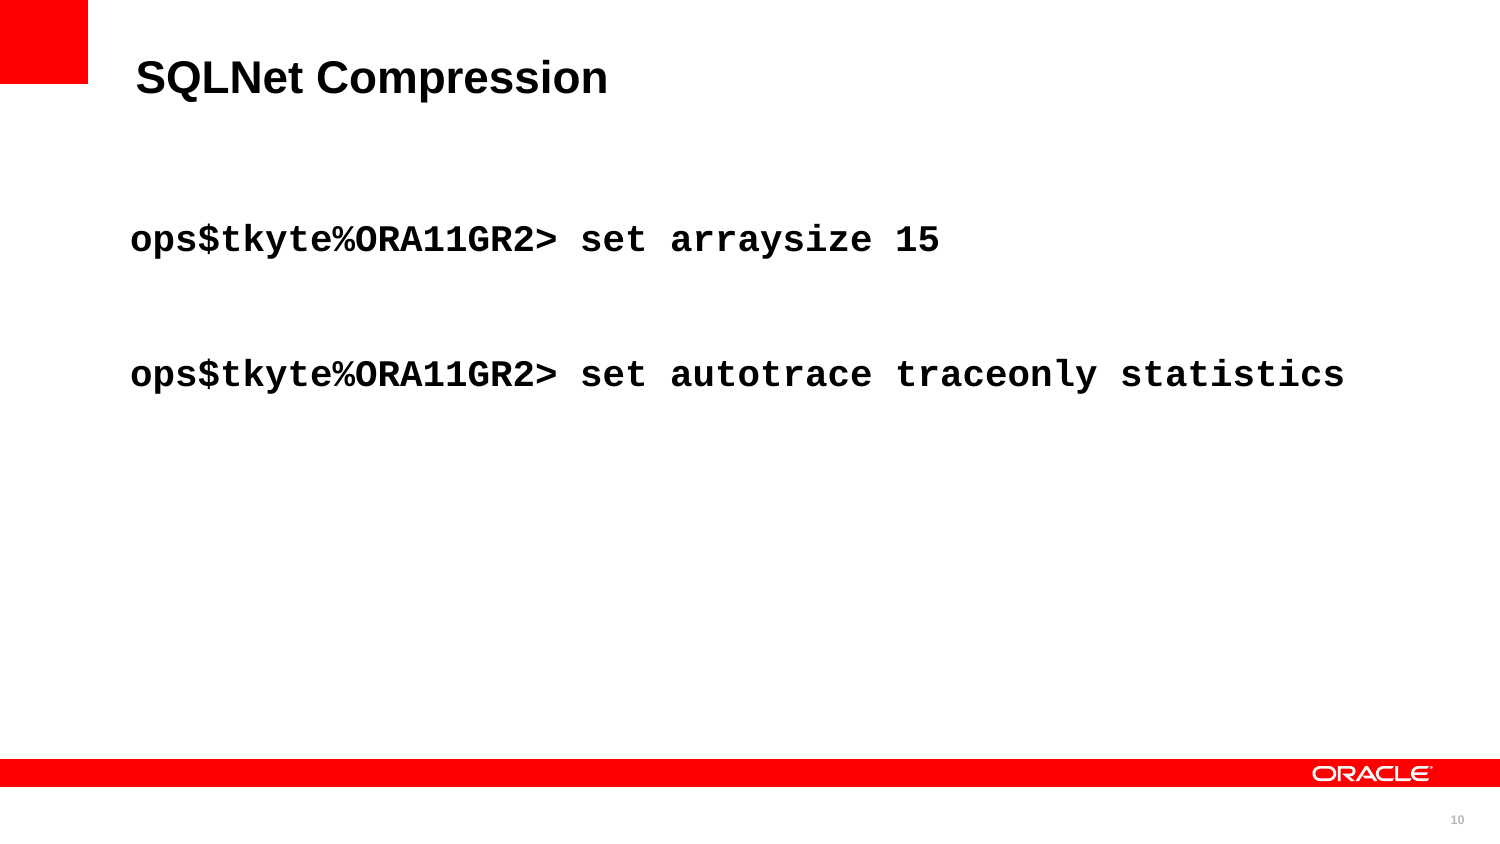

SQLNet Compression
ops$tkyte%ORA11GR2> set arraysize 15

ops$tkyte%ORA11GR2> set autotrace traceonly statistics